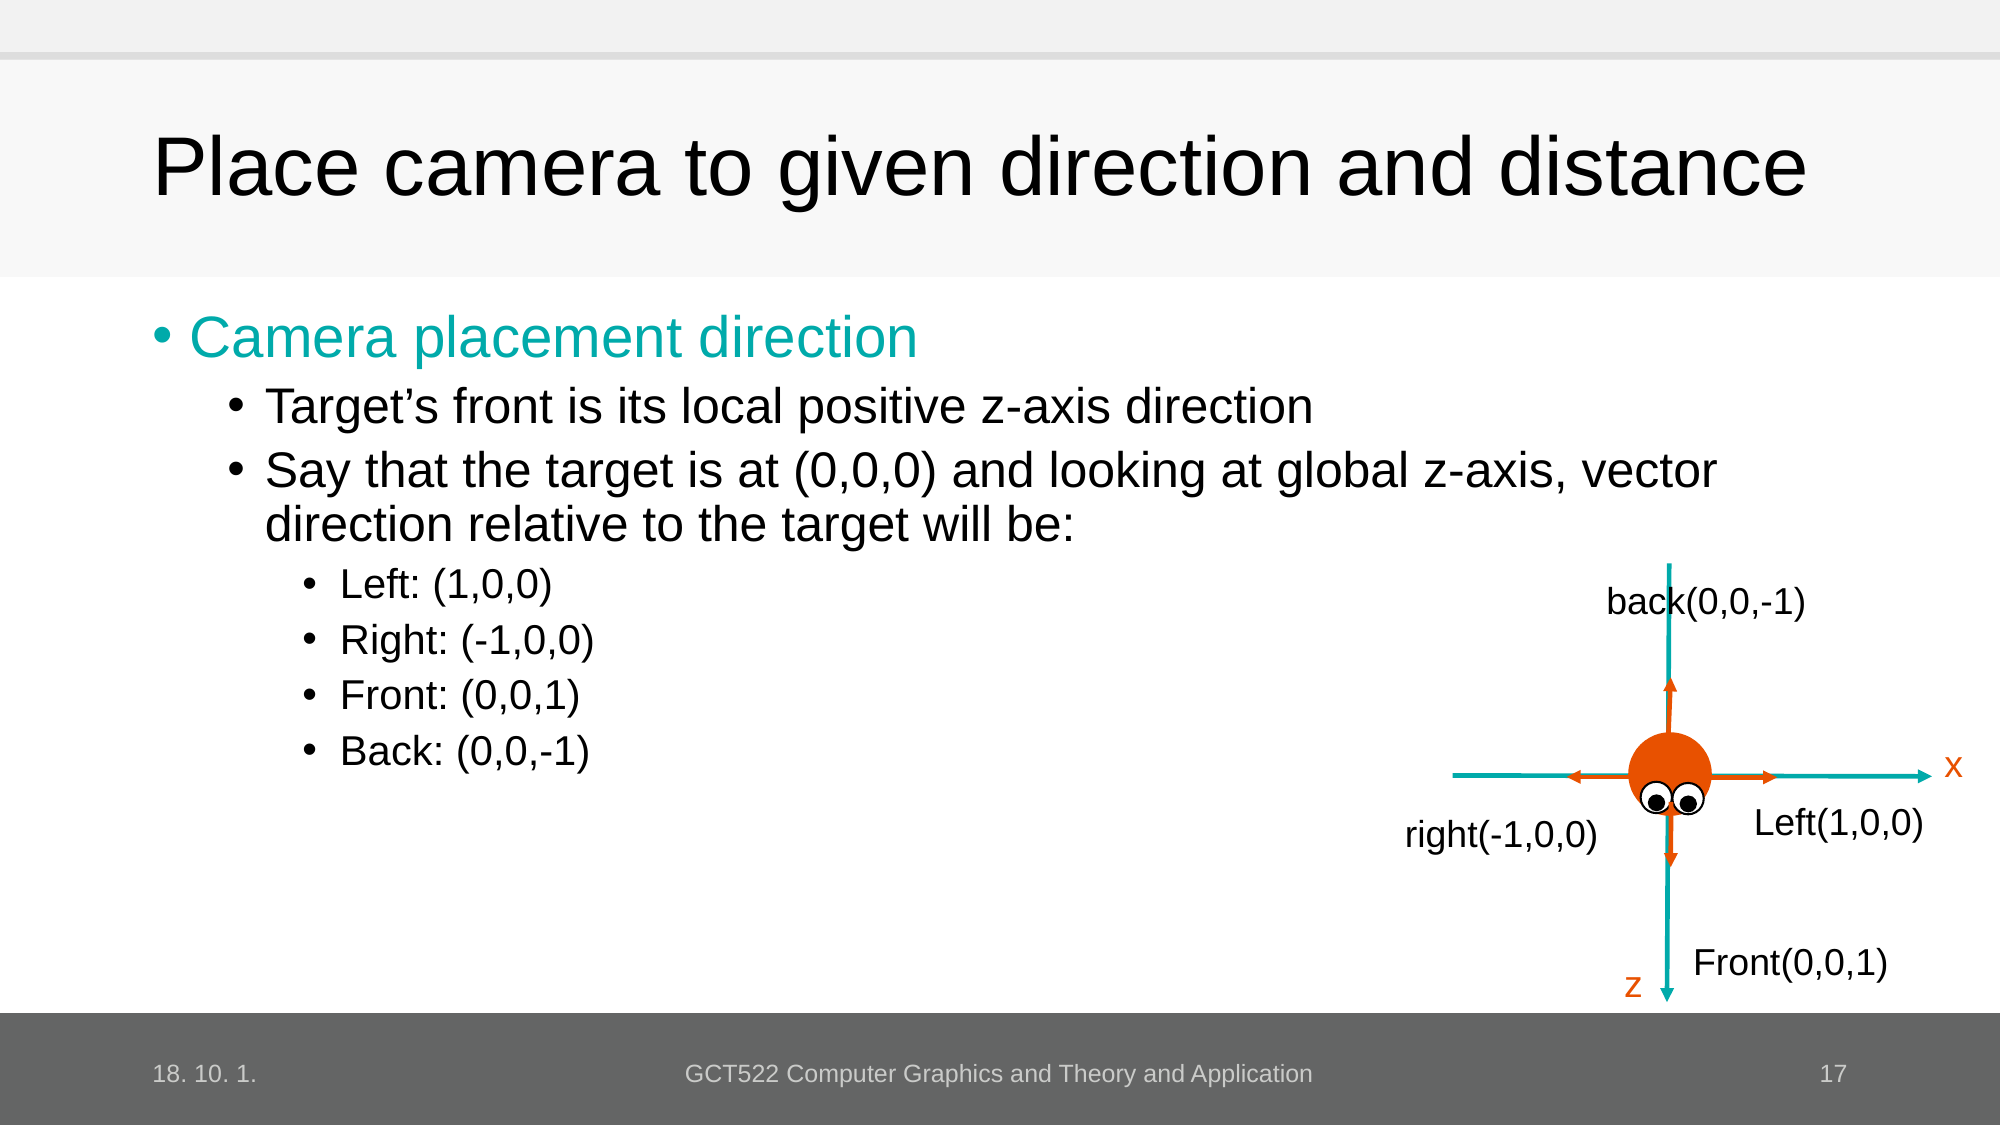

# Place camera to given direction and distance
Camera placement direction
Target’s front is its local positive z-axis direction
Say that the target is at (0,0,0) and looking at global z-axis, vector direction relative to the target will be:
Left: (1,0,0)
Right: (-1,0,0)
Front: (0,0,1)
Back: (0,0,-1)

back(0,0,-1)
x

Left(1,0,0)
right(-1,0,0)
Front(0,0,1)
z
18. 10. 1.
GCT522 Computer Graphics and Theory and Application
17